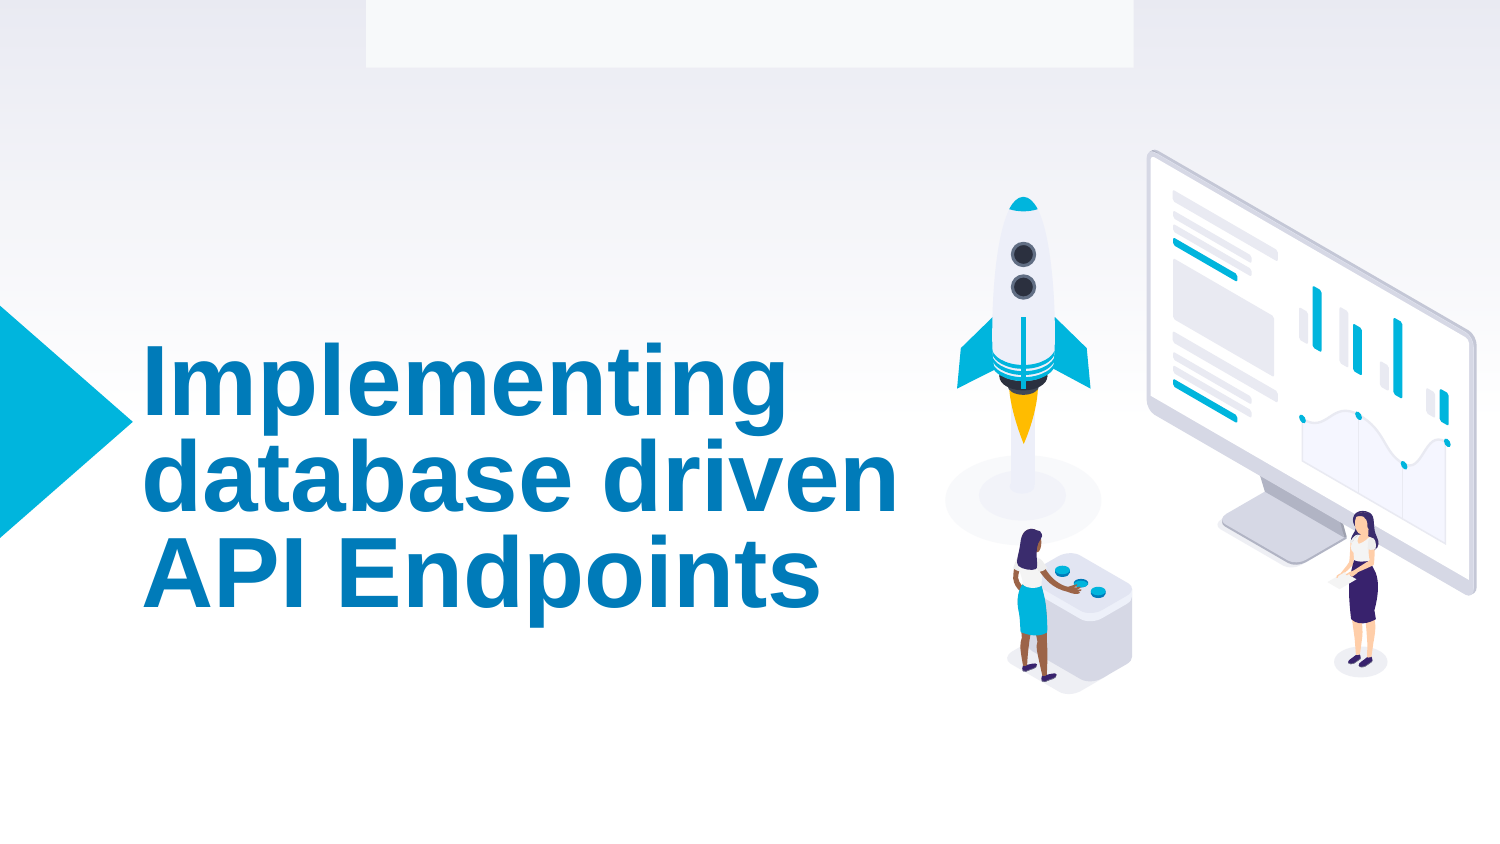

Environment Configuration and Account Setup

# Implementing database driven API Endpoints